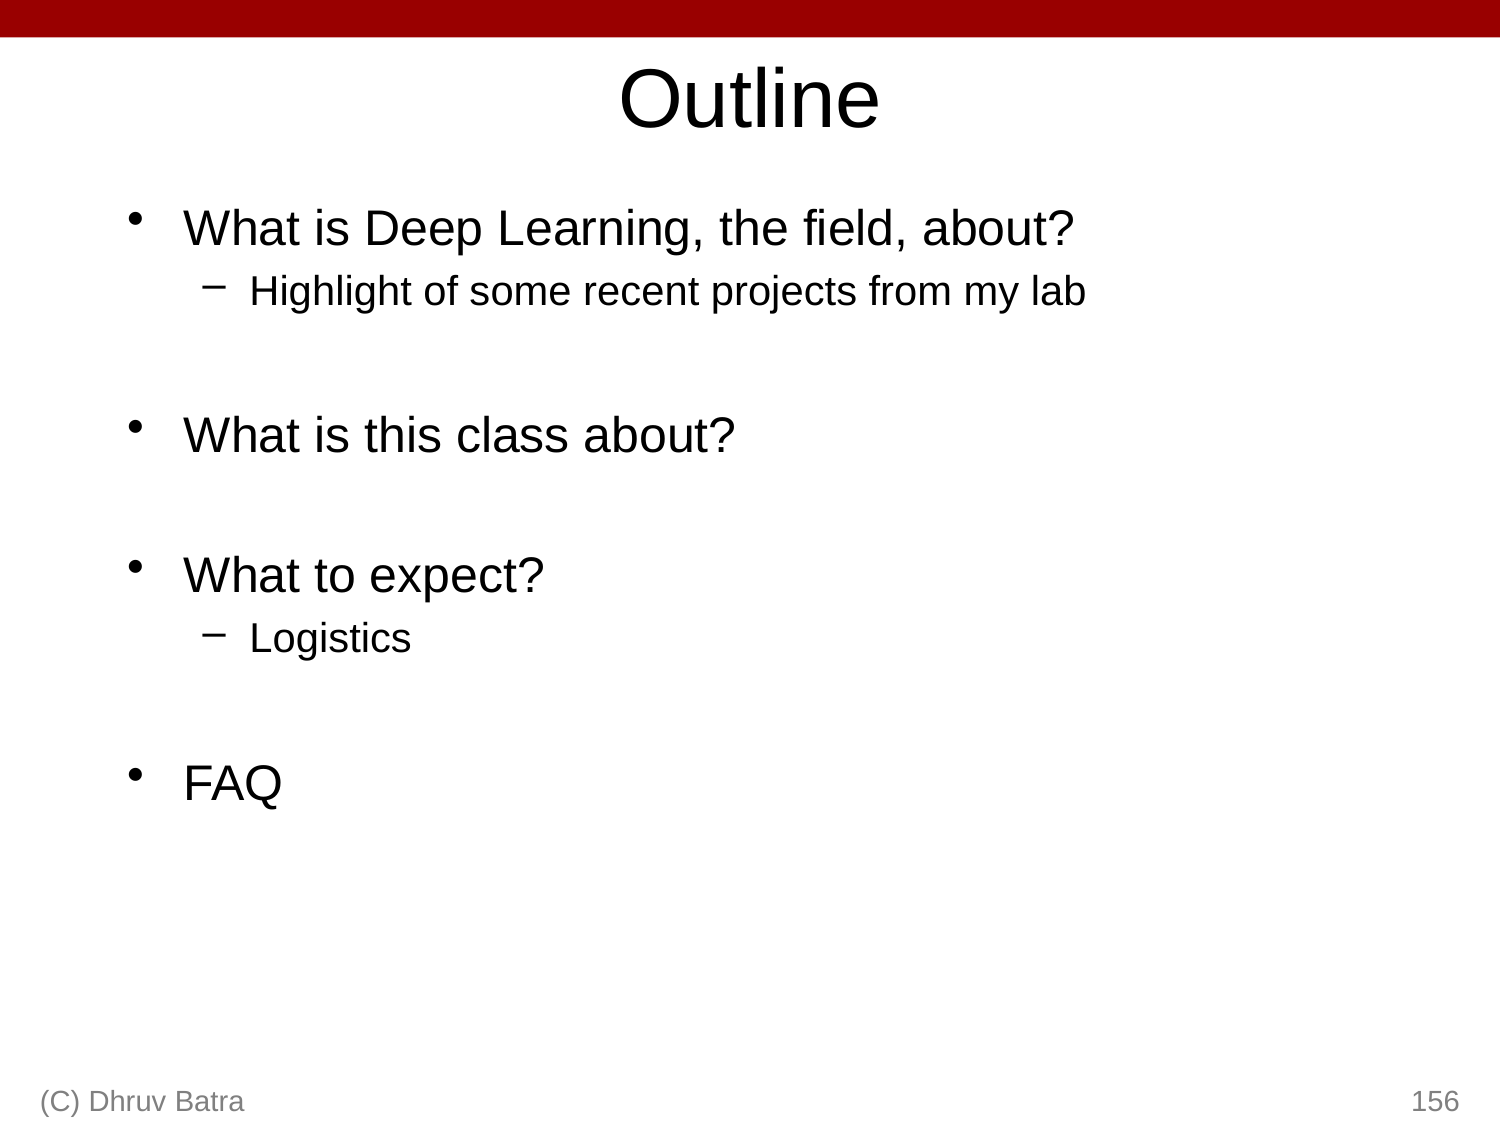

# Outline
What is Deep Learning, the field, about?
Highlight of some recent projects from my lab

What is this class about?

What to expect?
Logistics

FAQ

(C) Dhruv Batra
156